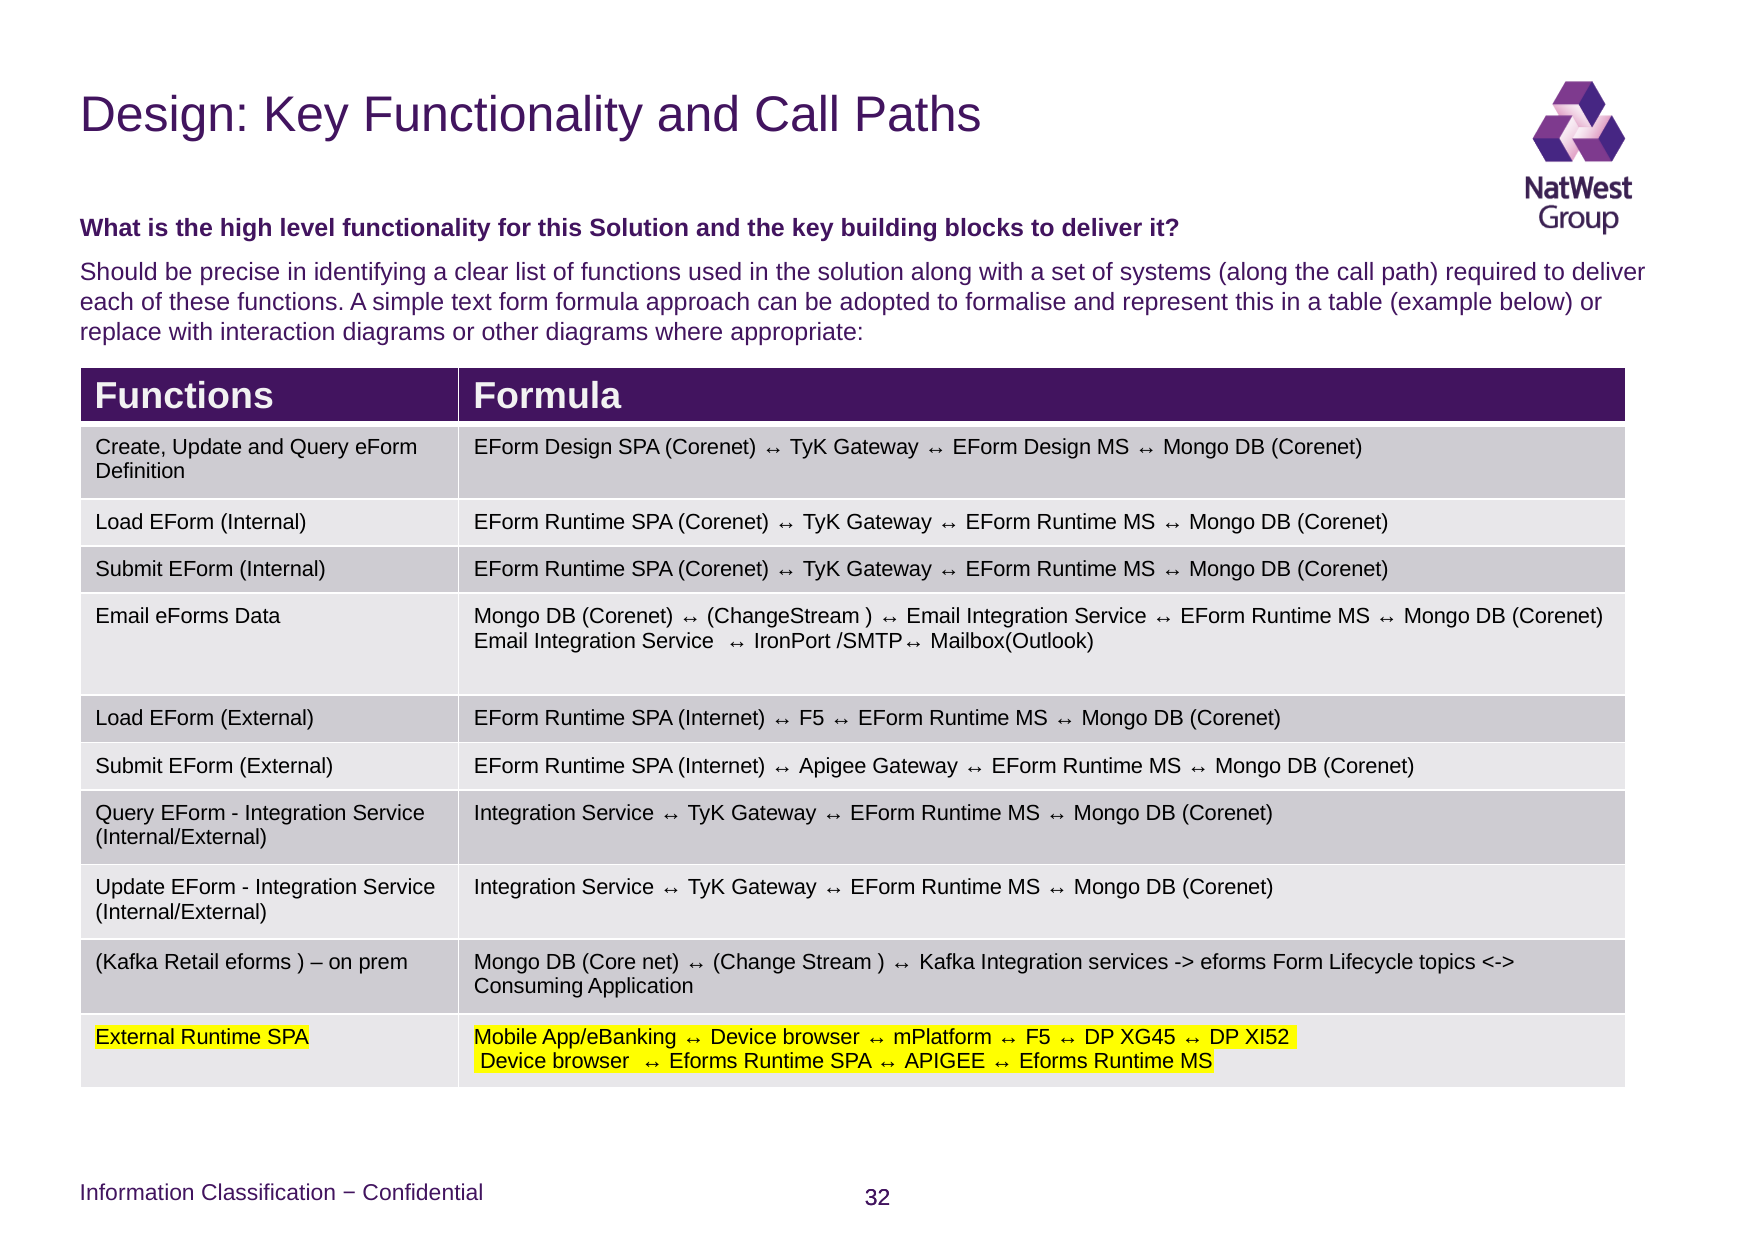

# Design: Key Functionality and Call Paths
What is the high level functionality for this Solution and the key building blocks to deliver it?
Should be precise in identifying a clear list of functions used in the solution along with a set of systems (along the call path) required to deliver each of these functions. A simple text form formula approach can be adopted to formalise and represent this in a table (example below) or replace with interaction diagrams or other diagrams where appropriate:

| Functions | Formula |
| --- | --- |
| Create, Update and Query eForm Definition | EForm Design SPA (Corenet) ↔ TyK Gateway ↔ EForm Design MS ↔ Mongo DB (Corenet) |
| Load EForm (Internal) | EForm Runtime SPA (Corenet) ↔ TyK Gateway ↔ EForm Runtime MS ↔ Mongo DB (Corenet) |
| Submit EForm (Internal) | EForm Runtime SPA (Corenet) ↔ TyK Gateway ↔ EForm Runtime MS ↔ Mongo DB (Corenet) |
| Email eForms Data | Mongo DB (Corenet) ↔ (ChangeStream ) ↔ Email Integration Service ↔ EForm Runtime MS ↔ Mongo DB (Corenet) Email Integration Service ↔ IronPort /SMTP↔ Mailbox(Outlook) |
| Load EForm (External) | EForm Runtime SPA (Internet) ↔ F5 ↔ EForm Runtime MS ↔ Mongo DB (Corenet) |
| Submit EForm (External) | EForm Runtime SPA (Internet) ↔ Apigee Gateway ↔ EForm Runtime MS ↔ Mongo DB (Corenet) |
| Query EForm - Integration Service (Internal/External) | Integration Service ↔ TyK Gateway ↔ EForm Runtime MS ↔ Mongo DB (Corenet) |
| Update EForm - Integration Service (Internal/External) | Integration Service ↔ TyK Gateway ↔ EForm Runtime MS ↔ Mongo DB (Corenet) |
| (Kafka Retail eforms ) – on prem | Mongo DB (Core net) ↔ (Change Stream ) ↔ Kafka Integration services -> eforms Form Lifecycle topics <-> Consuming Application |
| External Runtime SPA | Mobile App/eBanking ↔ Device browser ↔ mPlatform ↔ F5 ↔ DP XG45 ↔ DP XI52  Device browser ↔ Eforms Runtime SPA ↔ APIGEE ↔ Eforms Runtime MS |
32
32